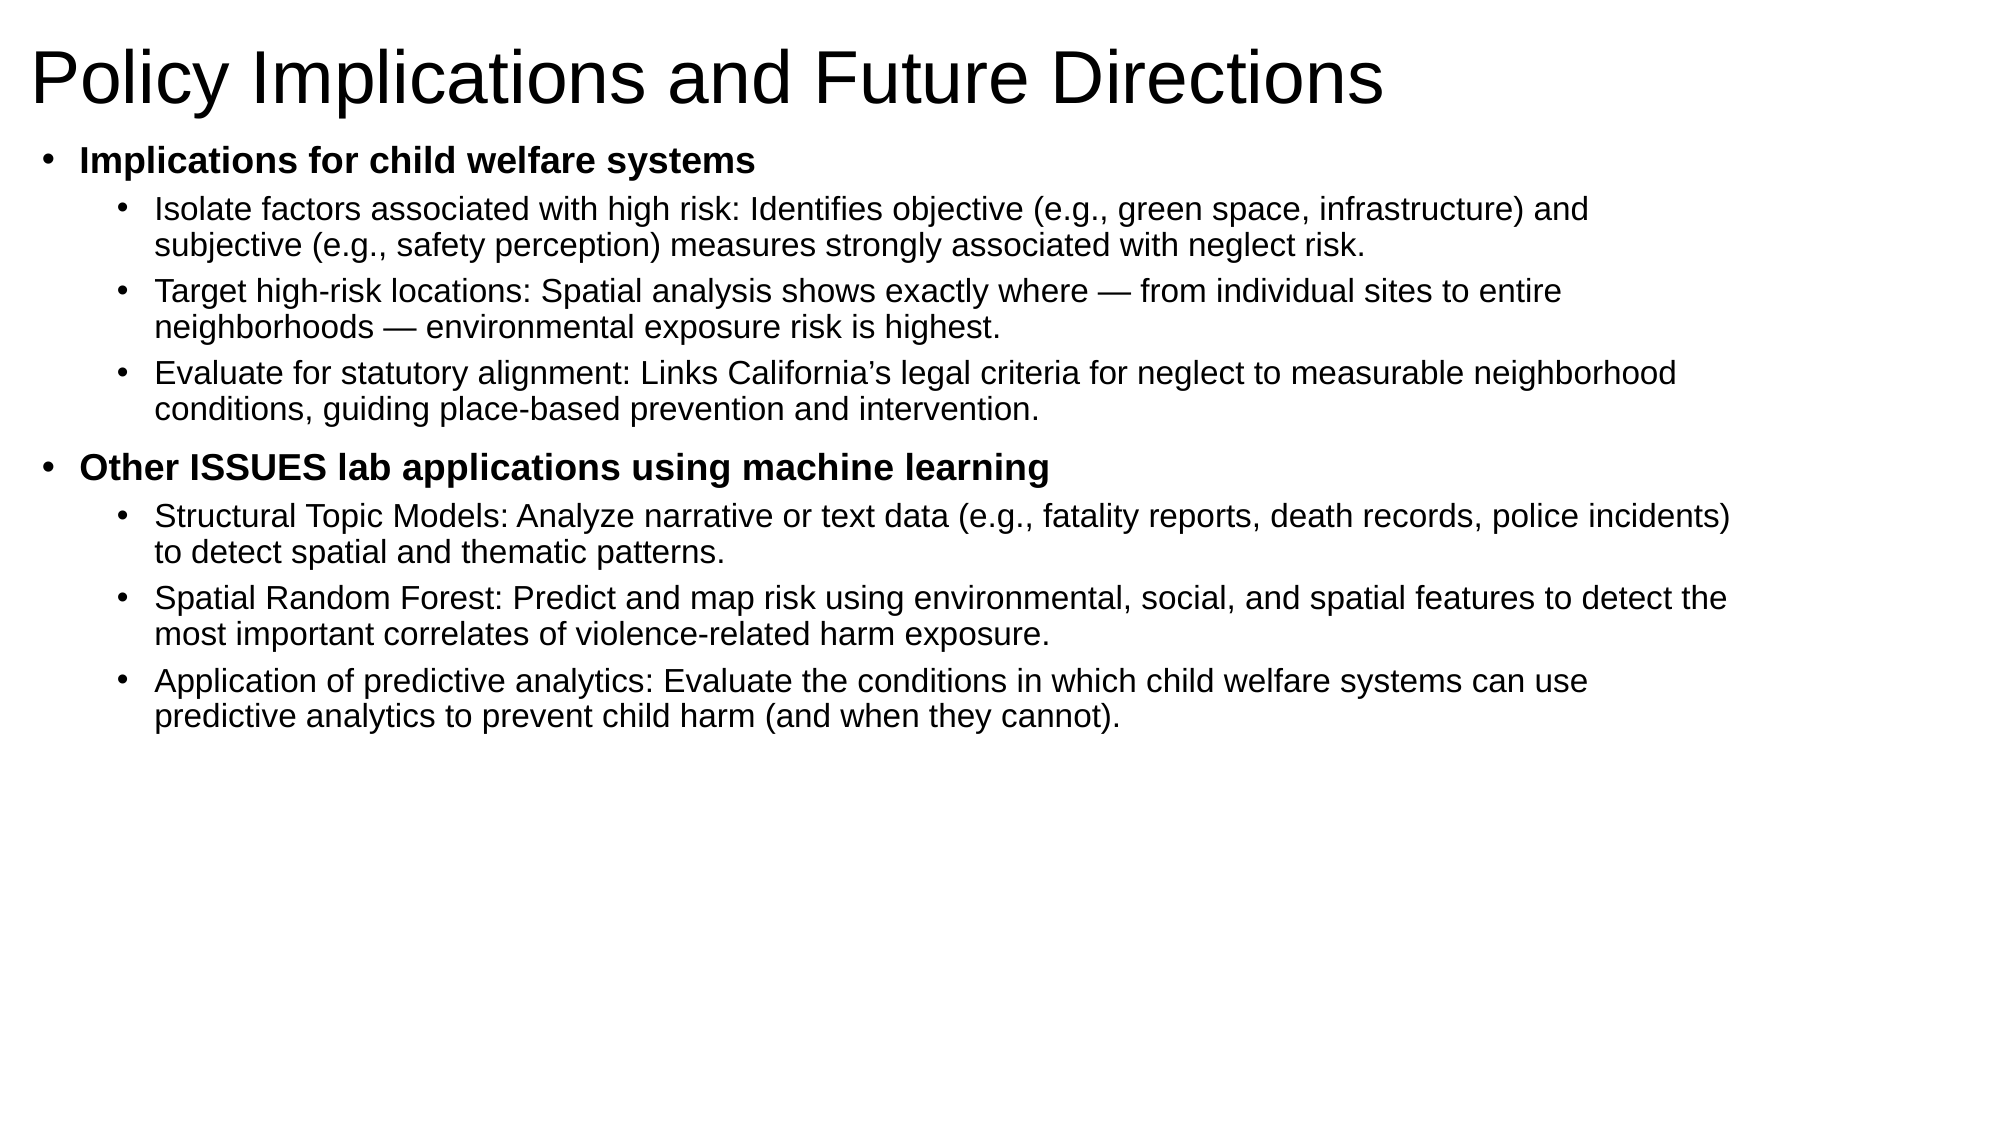

# Policy Implications and Future Directions
Implications for child welfare systems
Isolate factors associated with high risk: Identifies objective (e.g., green space, infrastructure) and subjective (e.g., safety perception) measures strongly associated with neglect risk.
Target high-risk locations: Spatial analysis shows exactly where — from individual sites to entire neighborhoods — environmental exposure risk is highest.
Evaluate for statutory alignment: Links California’s legal criteria for neglect to measurable neighborhood conditions, guiding place-based prevention and intervention.
Other ISSUES lab applications using machine learning
Structural Topic Models: Analyze narrative or text data (e.g., fatality reports, death records, police incidents) to detect spatial and thematic patterns.
Spatial Random Forest: Predict and map risk using environmental, social, and spatial features to detect the most important correlates of violence-related harm exposure.
Application of predictive analytics: Evaluate the conditions in which child welfare systems can use predictive analytics to prevent child harm (and when they cannot).